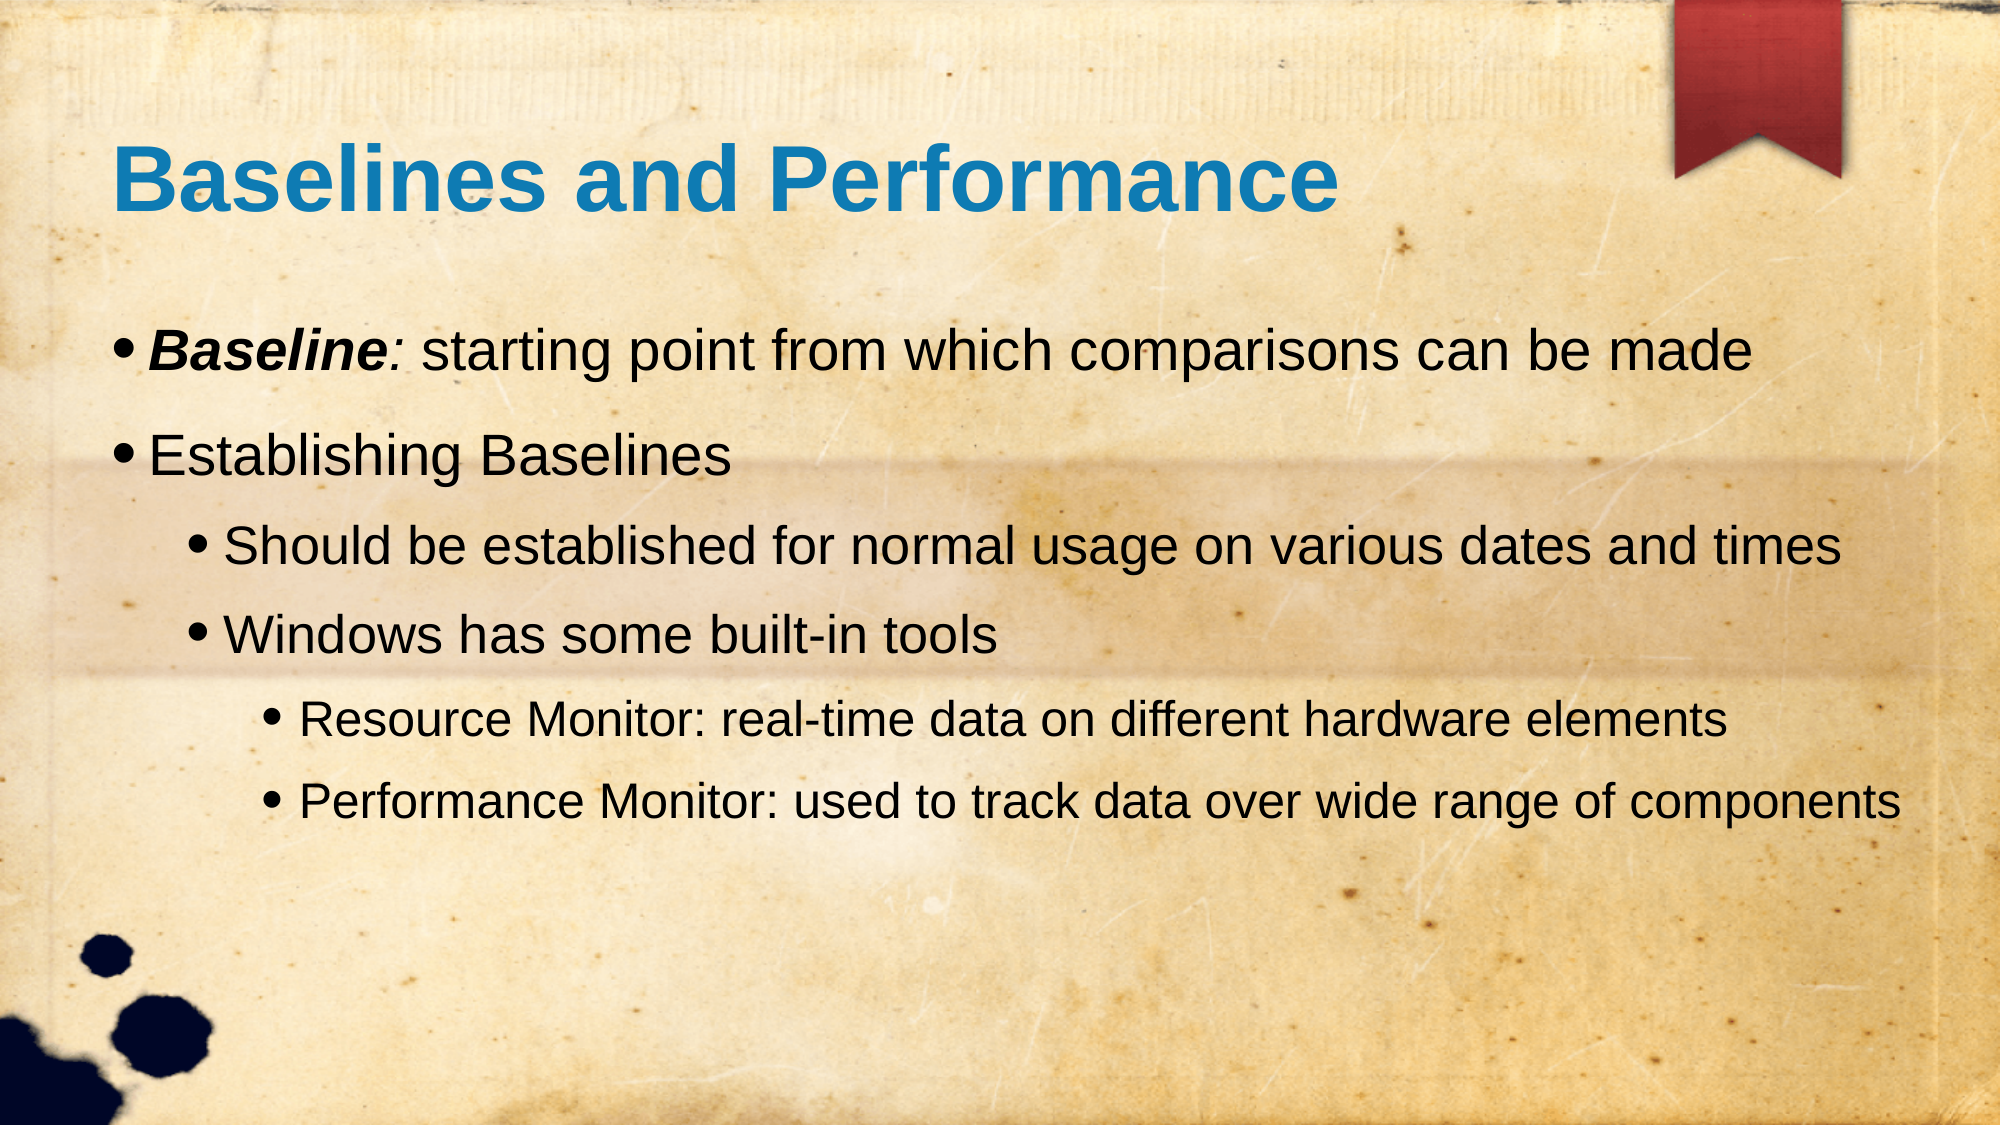

Baselines and Performance
Baseline: starting point from which comparisons can be made
Establishing Baselines
Should be established for normal usage on various dates and times
Windows has some built-in tools
Resource Monitor: real-time data on different hardware elements
Performance Monitor: used to track data over wide range of components